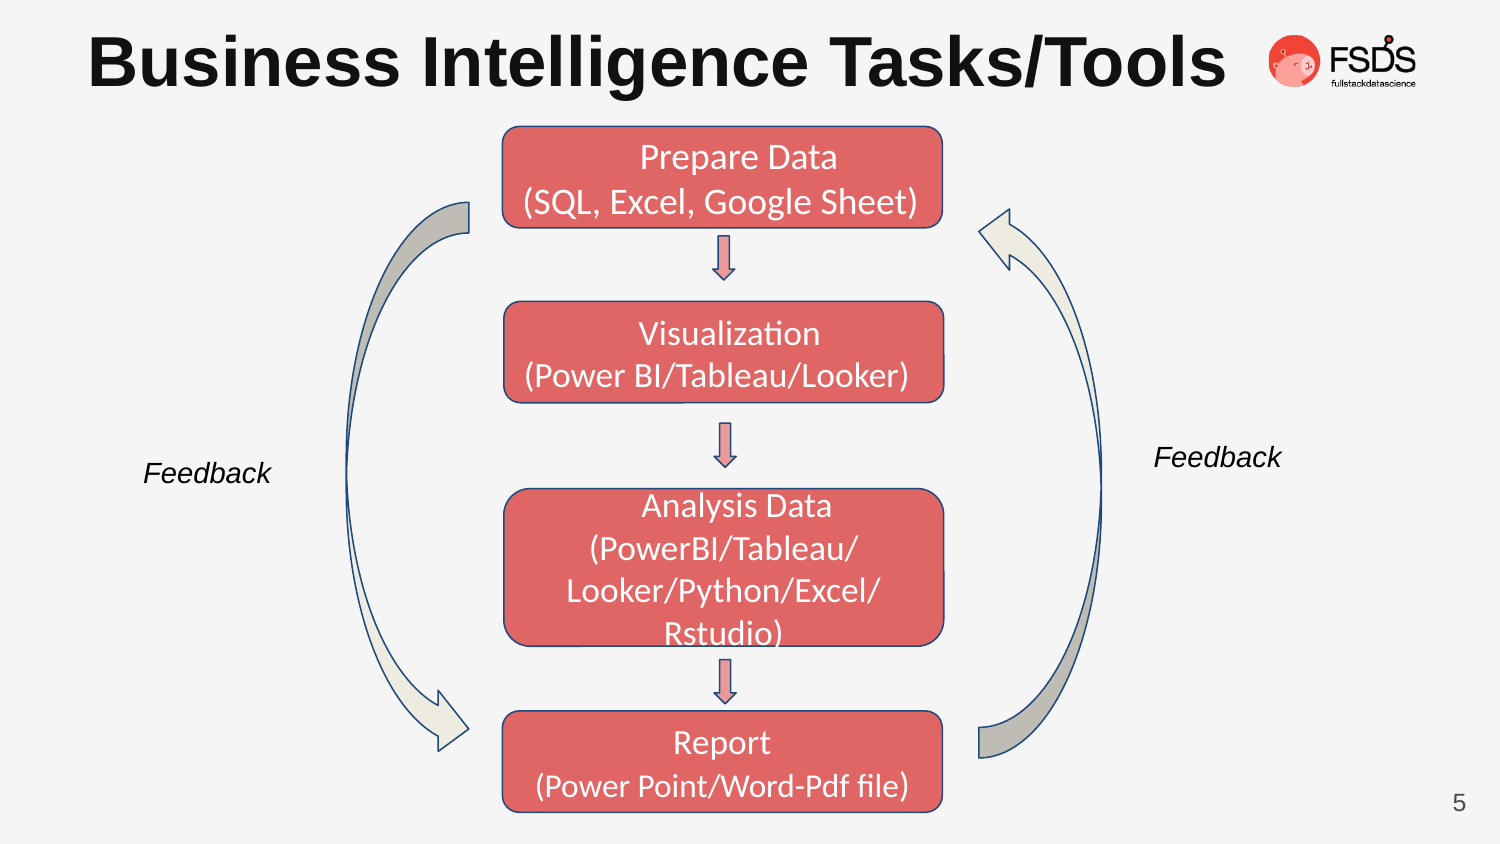

Business Intelligence Tasks/Tools

     Prepare Data
(SQL, Excel, Google Sheet)

     Visualization
(Power BI/Tableau/Looker)

Feedback
Feedback
     Analysis Data
(PowerBI/Tableau/Looker/Python/Excel/Rstudio)

Report
(Power Point/Word-Pdf file)
5